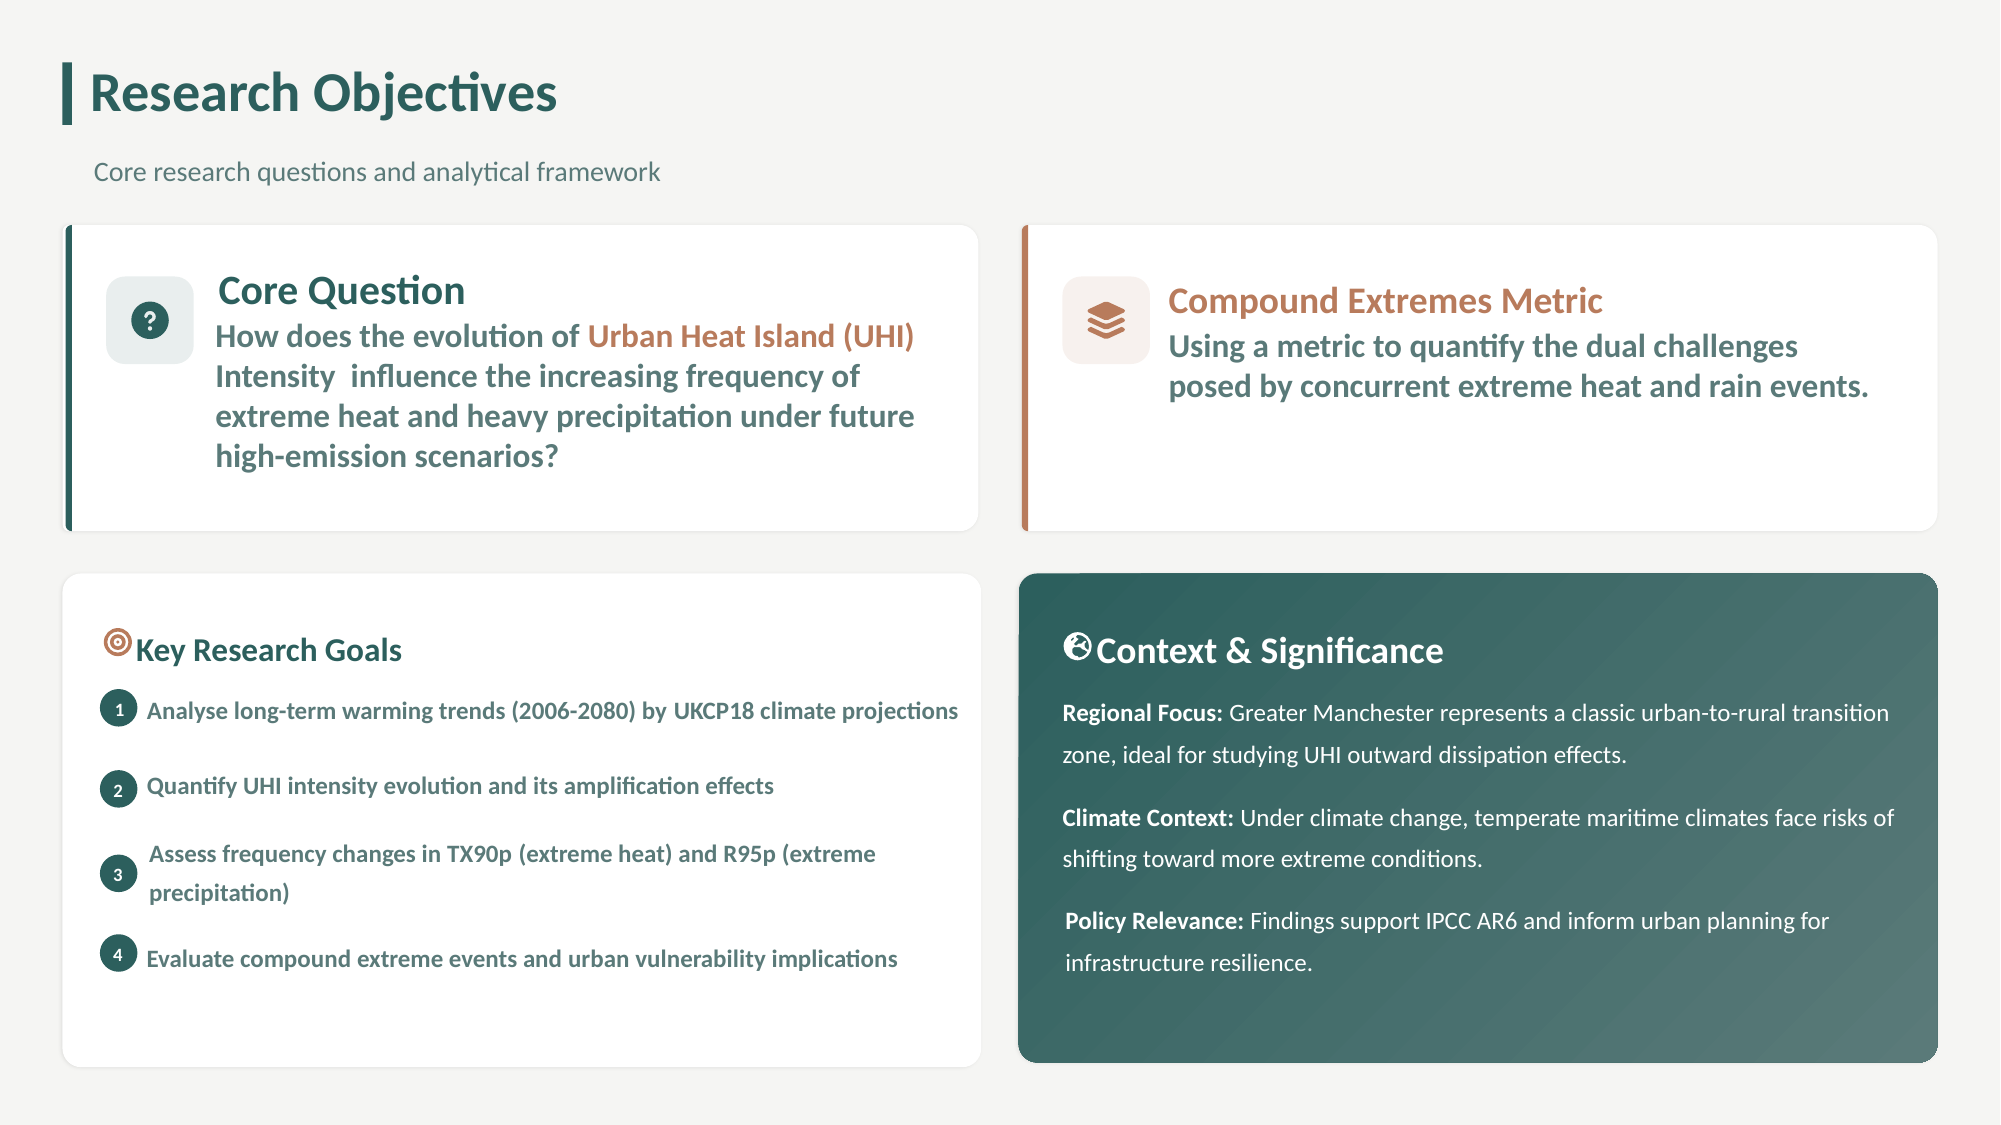

Research Objectives
Core research questions and analytical framework

Core Question
Compound Extremes Metric

Using a metric to quantify the dual challenges posed by concurrent extreme heat and rain events.
How does the evolution of Urban Heat Island (UHI) Intensity  influence the increasing frequency of extreme heat and heavy precipitation under future high-emission scenarios?

Key Research Goals
Context & Significance

Analyse long-term warming trends (2006-2080) by UKCP18 climate projections
Regional Focus: Greater Manchester represents a classic urban-to-rural transition zone, ideal for studying UHI outward dissipation effects.

1
Quantify UHI intensity evolution and its amplification effects

2
Climate Context: Under climate change, temperate maritime climates face risks of shifting toward more extreme conditions.
Assess frequency changes in TX90p (extreme heat) and R95p (extreme precipitation)

3
Policy Relevance: Findings support IPCC AR6 and inform urban planning for infrastructure resilience.
Evaluate compound extreme events and urban vulnerability implications

4